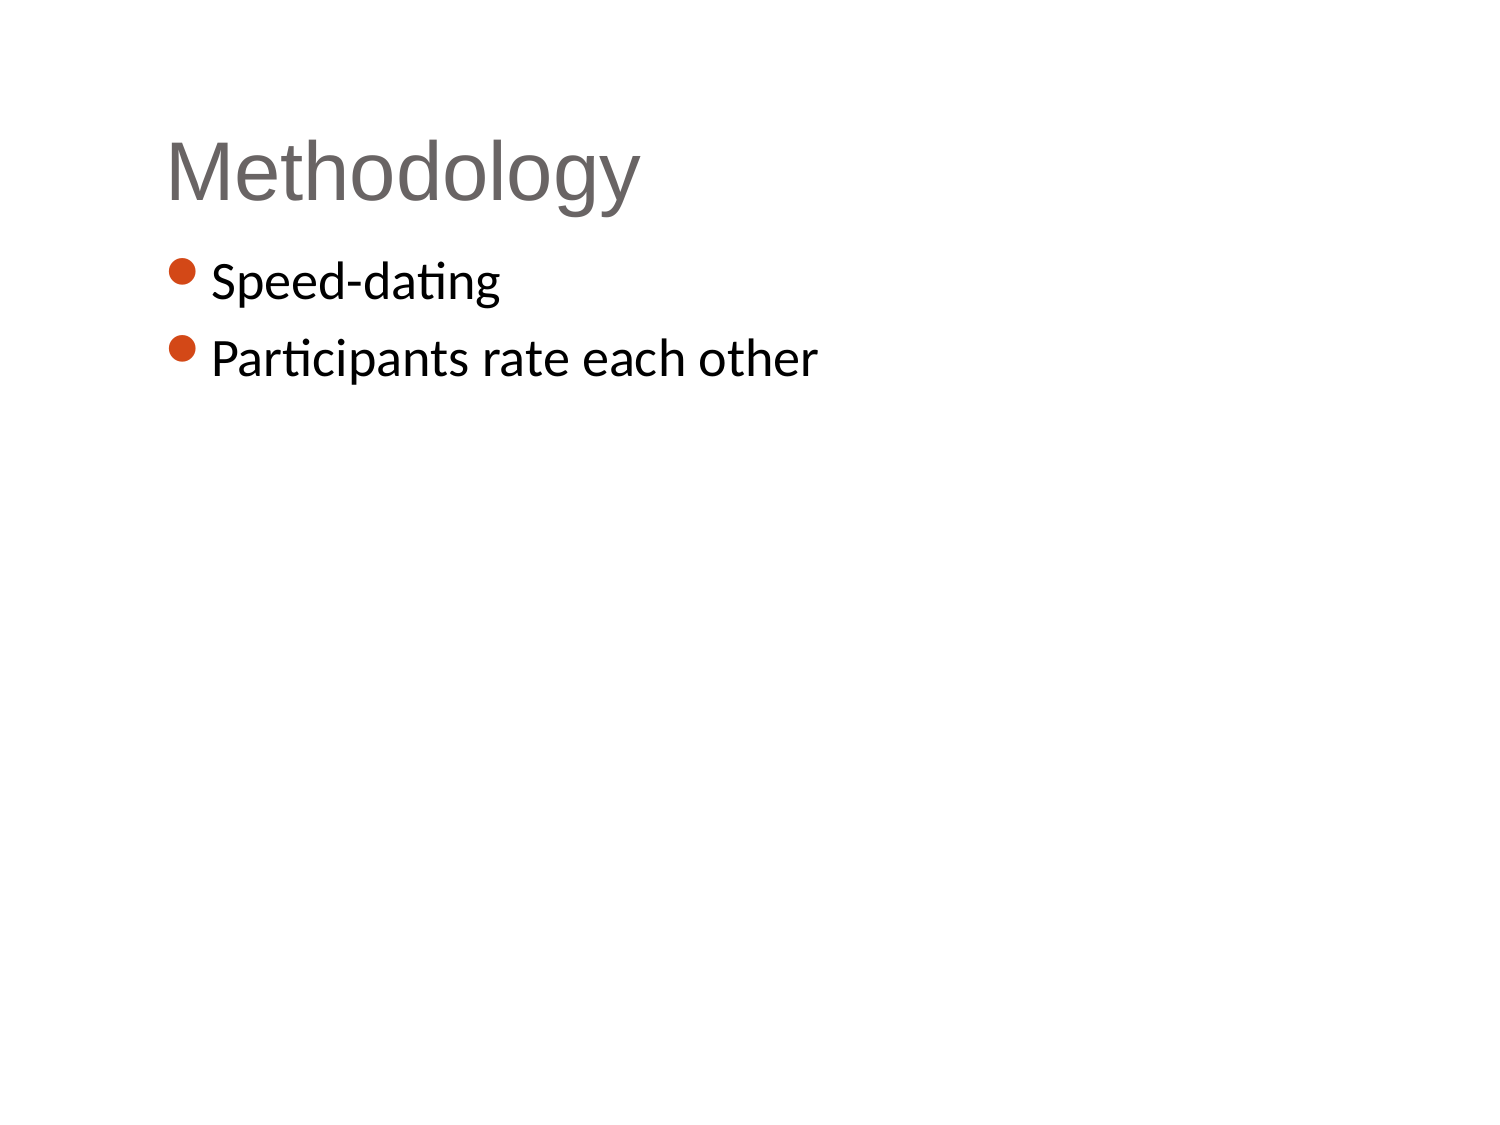

# Methodology
Speed-dating
Participants rate each other